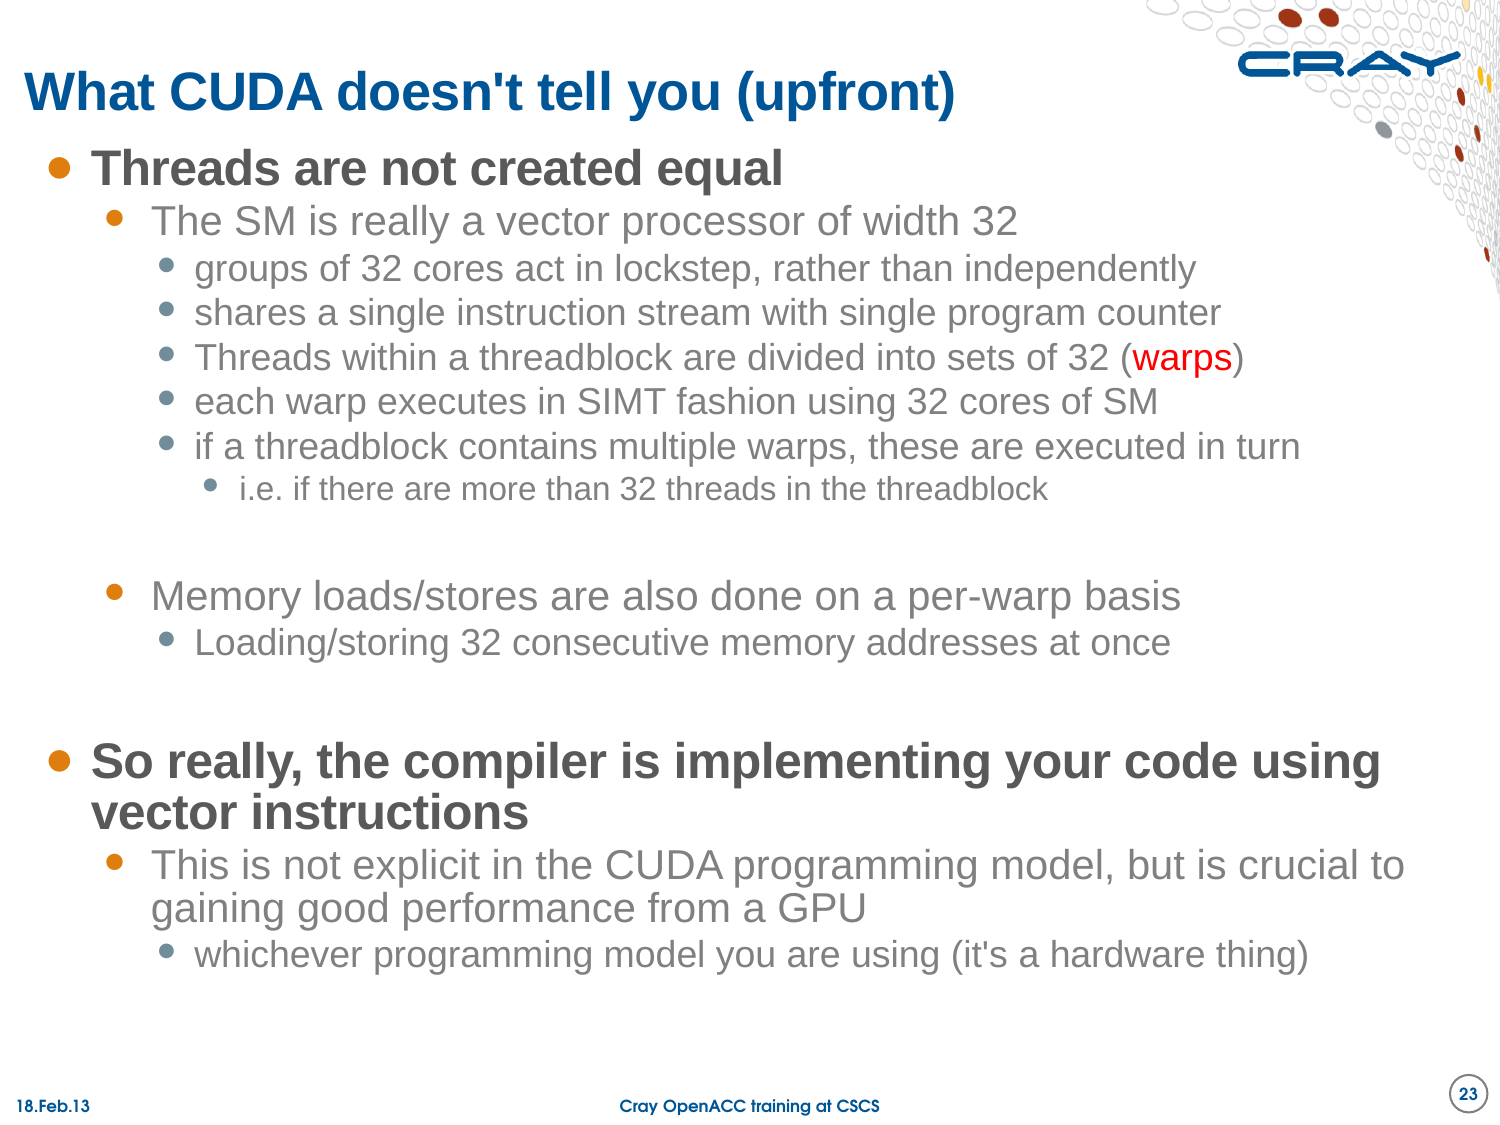

# What CUDA doesn't tell you (upfront)
Threads are not created equal
The SM is really a vector processor of width 32
groups of 32 cores act in lockstep, rather than independently
shares a single instruction stream with single program counter
Threads within a threadblock are divided into sets of 32 (warps)
each warp executes in SIMT fashion using 32 cores of SM
if a threadblock contains multiple warps, these are executed in turn
i.e. if there are more than 32 threads in the threadblock

Memory loads/stores are also done on a per-warp basis
Loading/storing 32 consecutive memory addresses at once

So really, the compiler is implementing your code using vector instructions
This is not explicit in the CUDA programming model, but is crucial to gaining good performance from a GPU
whichever programming model you are using (it's a hardware thing)
23
18.Feb.13
Cray OpenACC training at CSCS